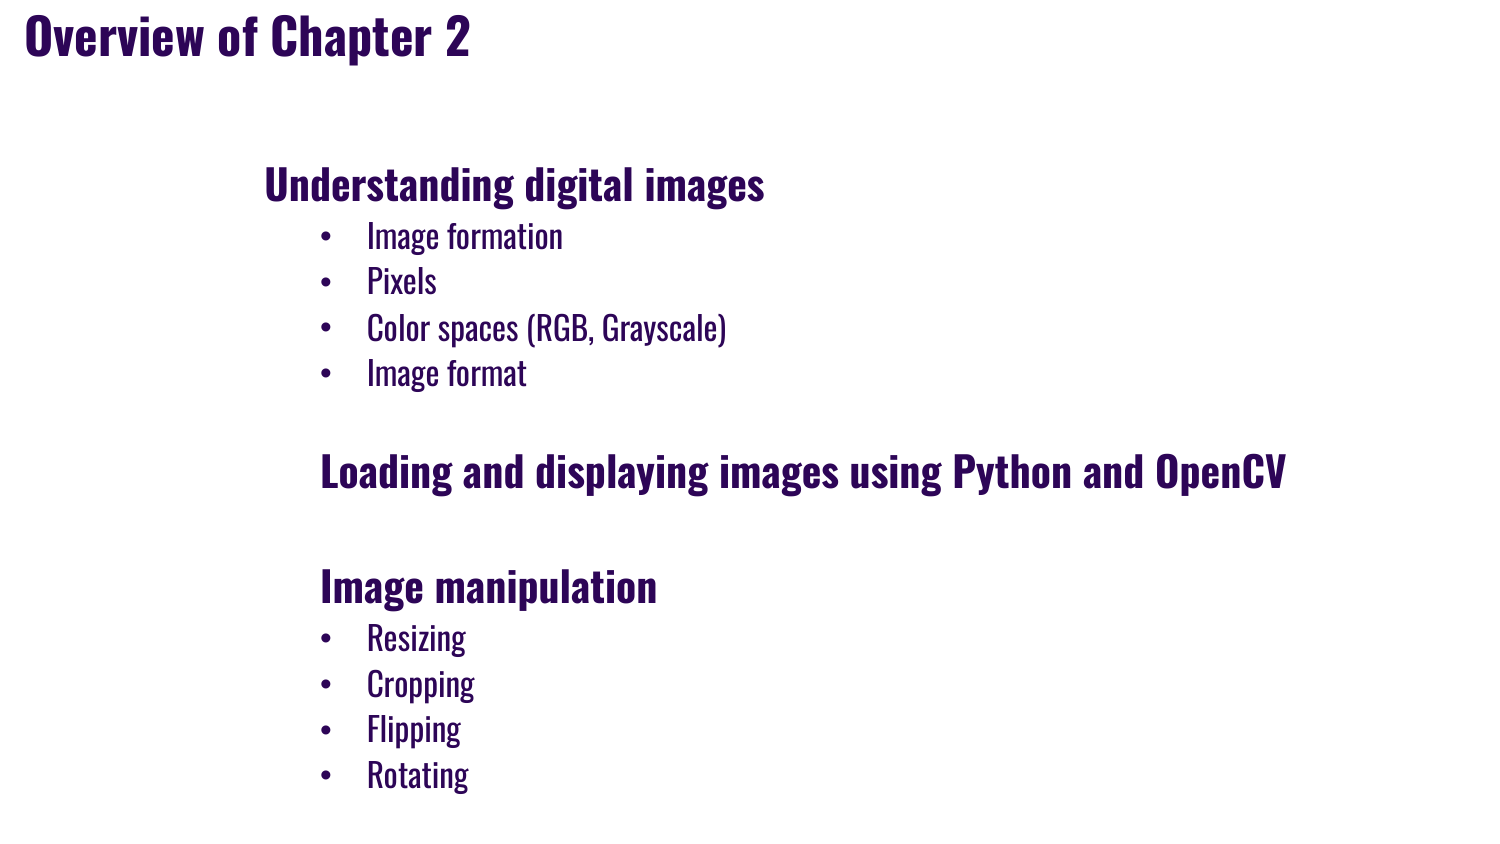

Overview of Chapter 2
Understanding digital images
Image formation
Pixels
Color spaces (RGB, Grayscale)
Image format

Loading and displaying images using Python and OpenCV

Image manipulation
Resizing
Cropping
Flipping
Rotating